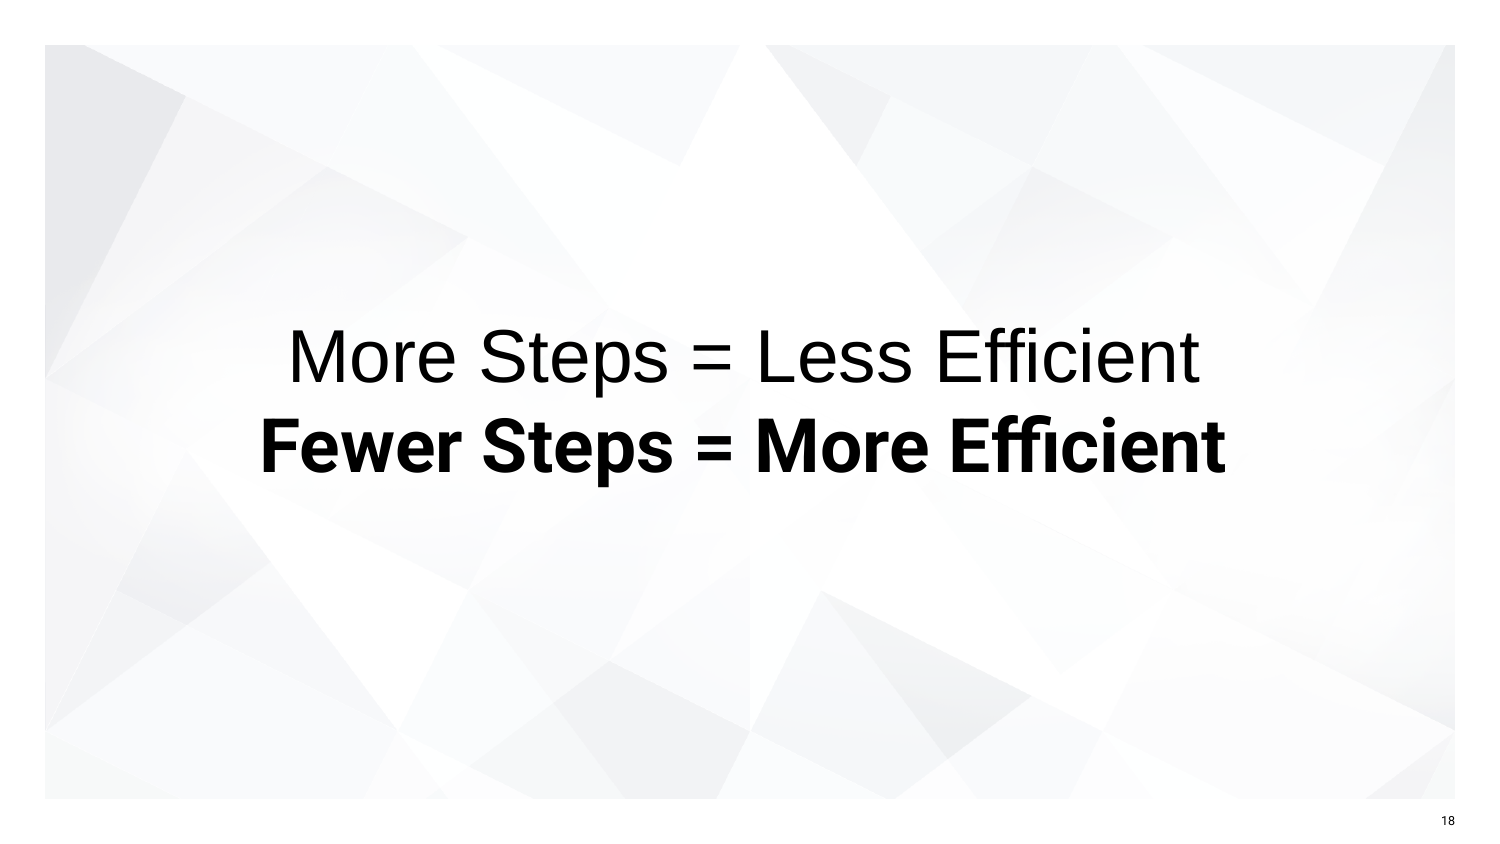

# More Steps = Less Efficient
Fewer Steps = More Efficient